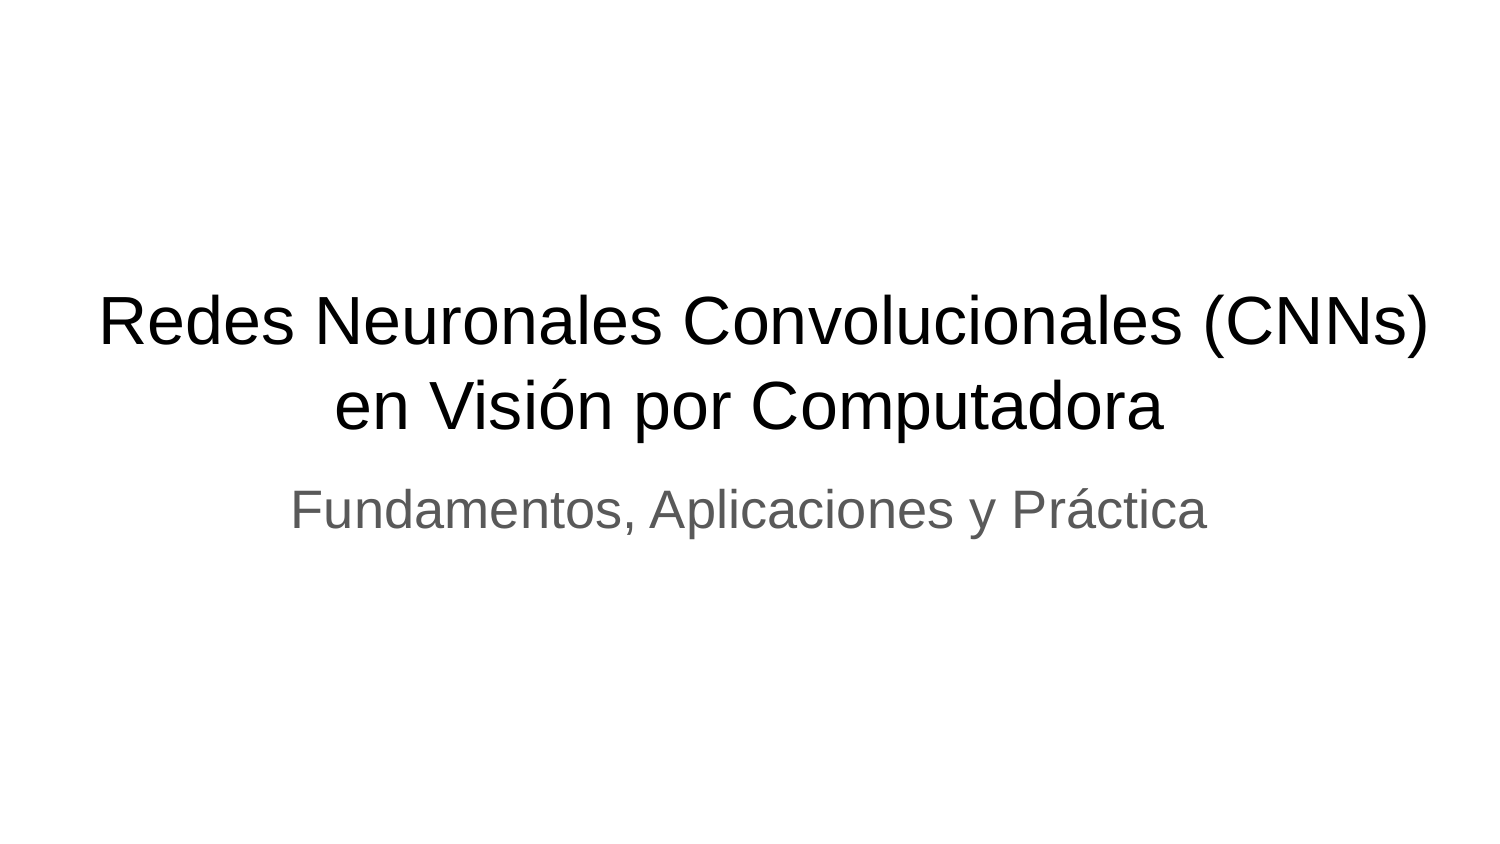

# Redes Neuronales Convolucionales (CNNs) en Visión por Computadora
Fundamentos, Aplicaciones y Práctica